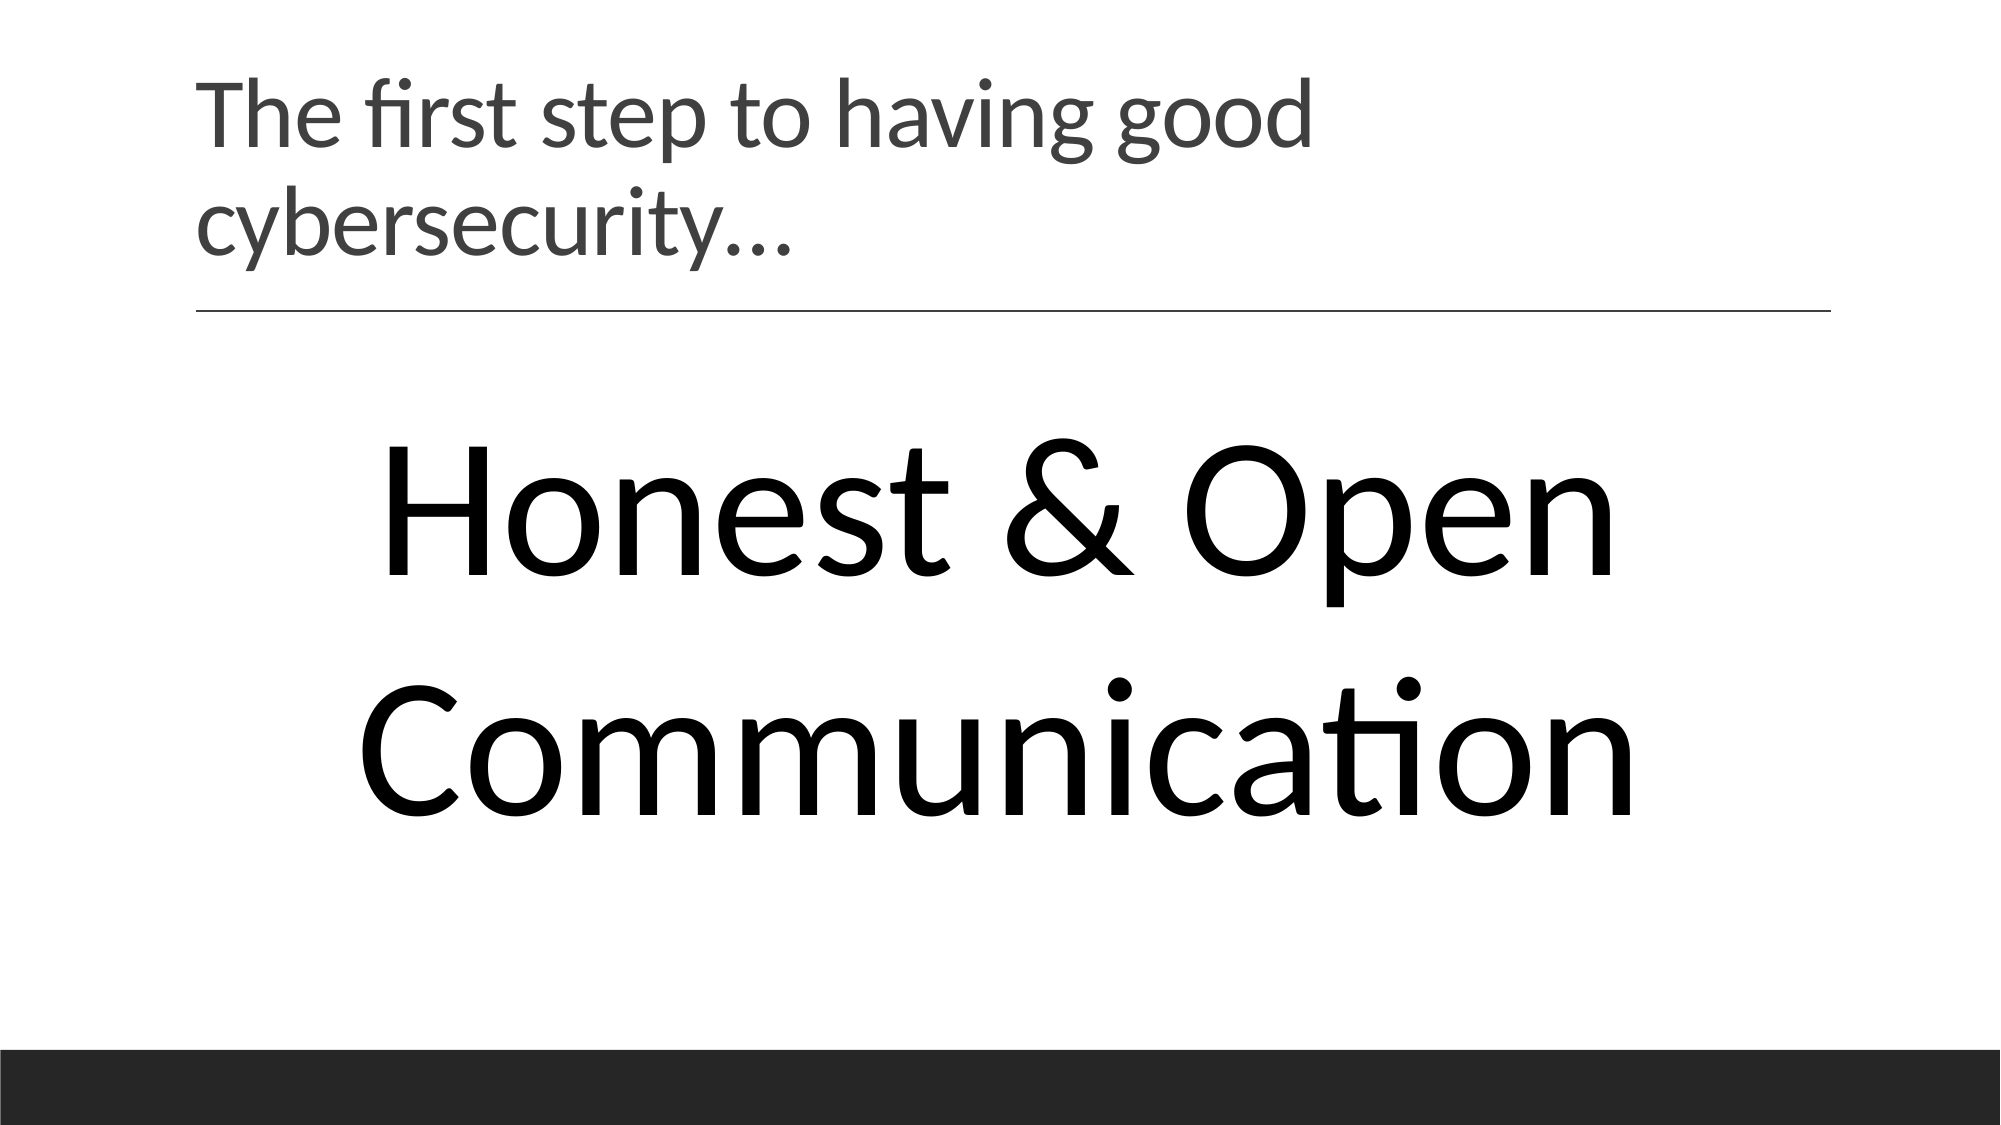

# The first step to having good cybersecurity…
Honest & Open
Communication